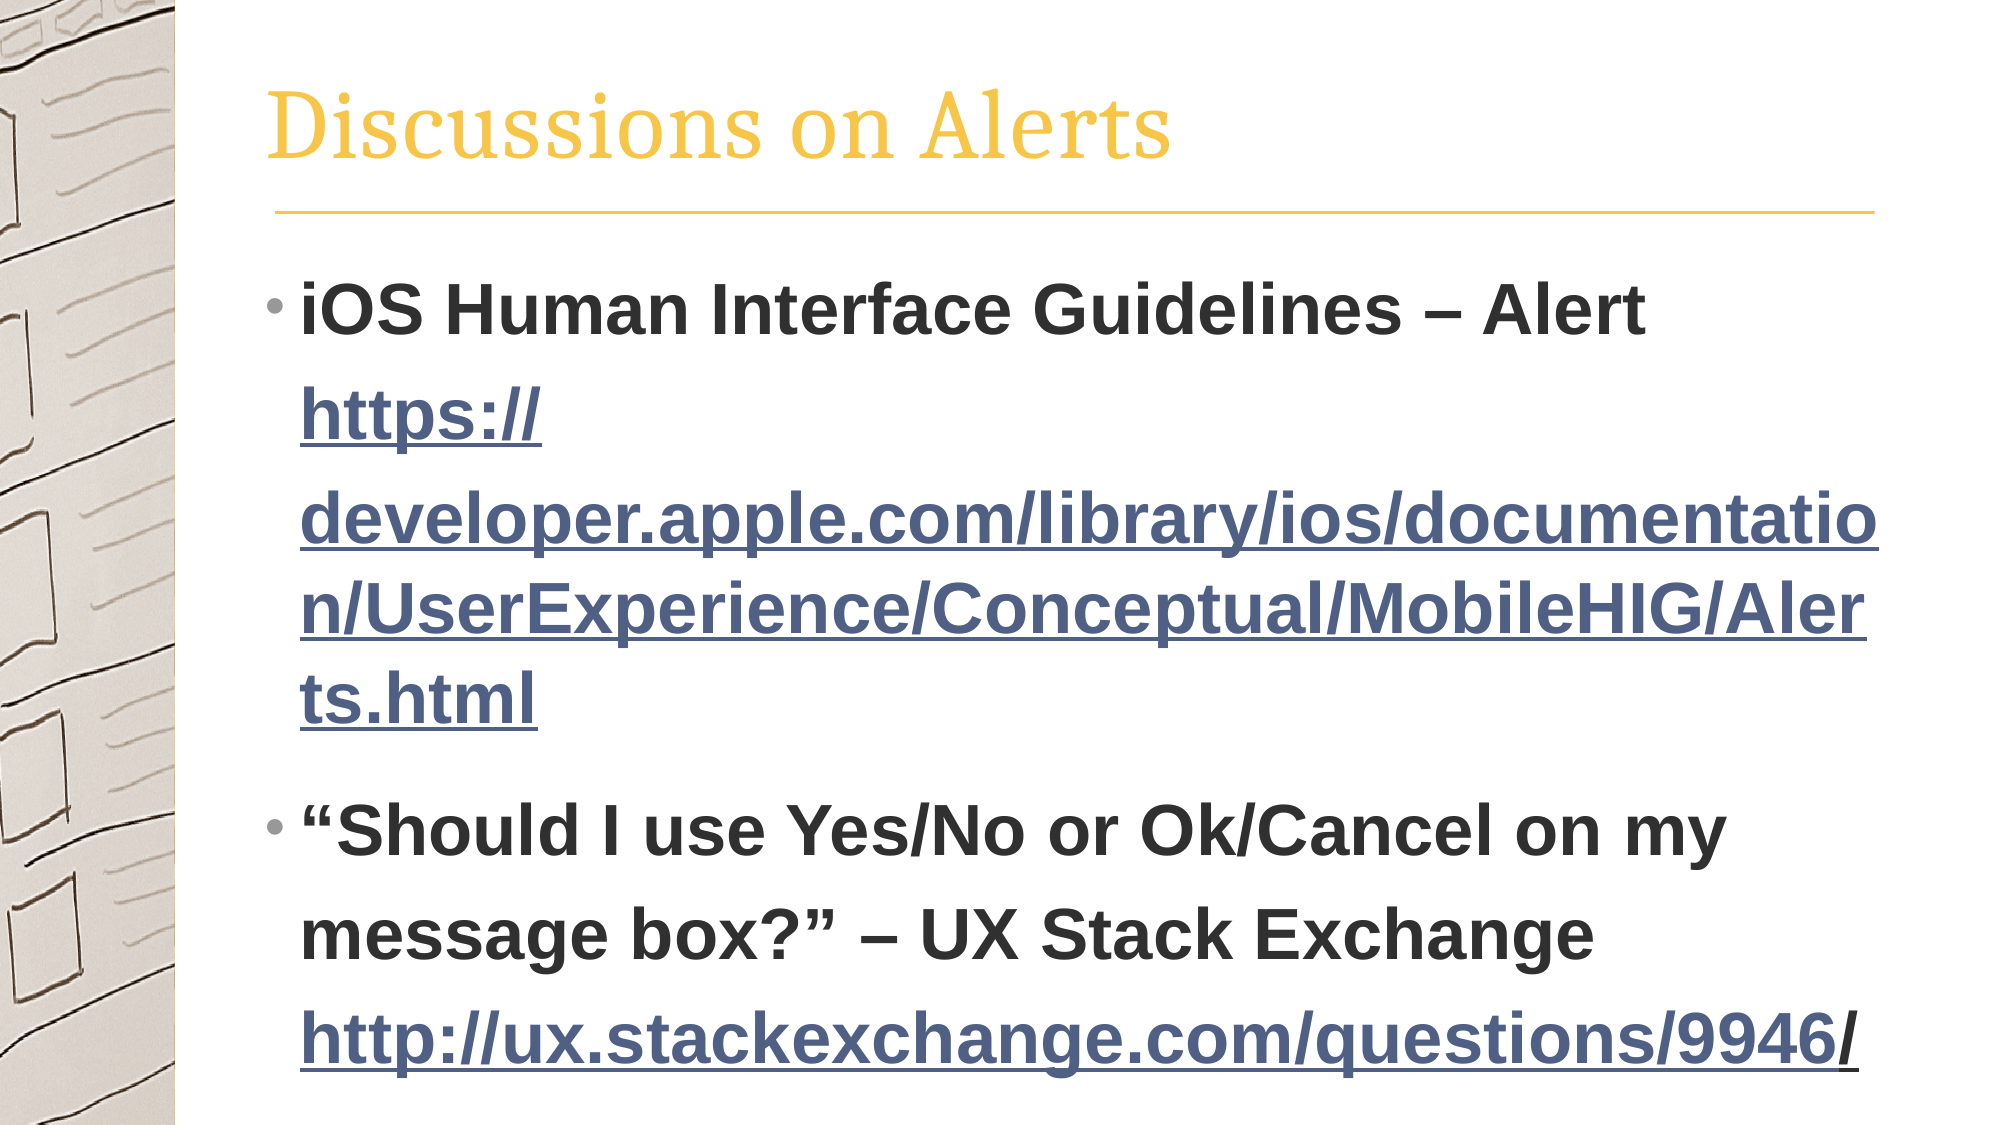

# Discussions on Alerts
iOS Human Interface Guidelines – Alert
https://developer.apple.com/library/ios/documentation/UserExperience/Conceptual/MobileHIG/Alerts.html
“Should I use Yes/No or Ok/Cancel on my message box?” – UX Stack Exchange
http://ux.stackexchange.com/questions/9946/